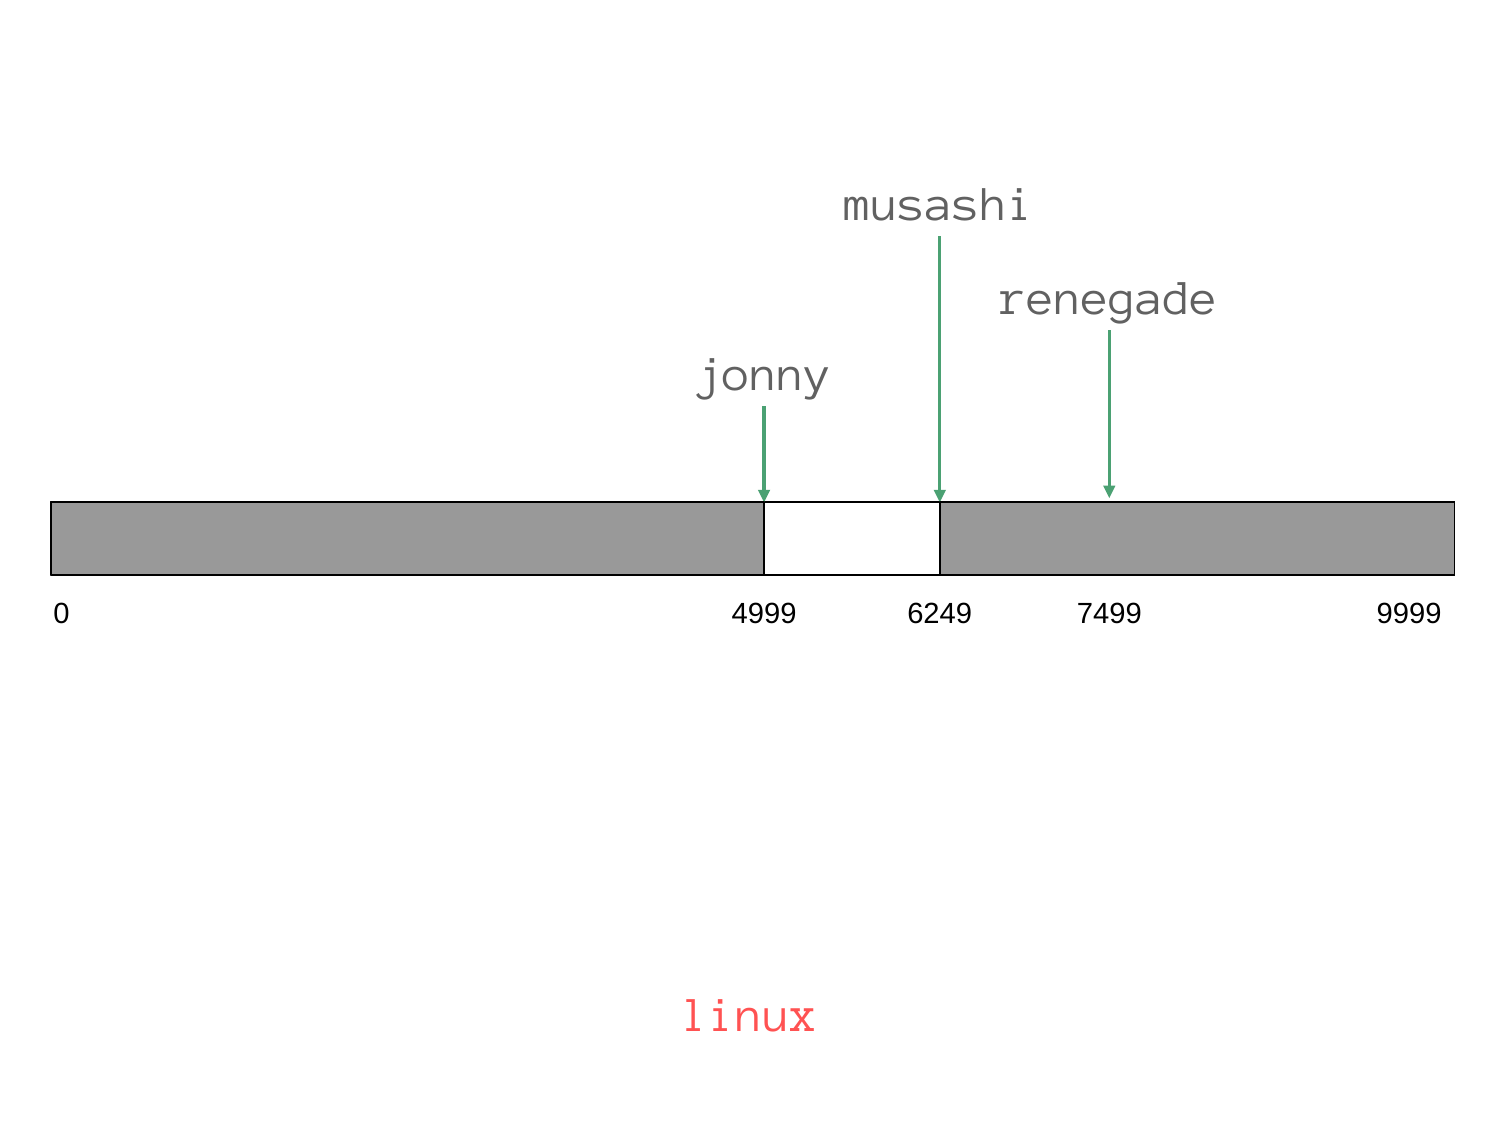

musashi
renegade
jonny

0
4999
6249
7499
9999
linux